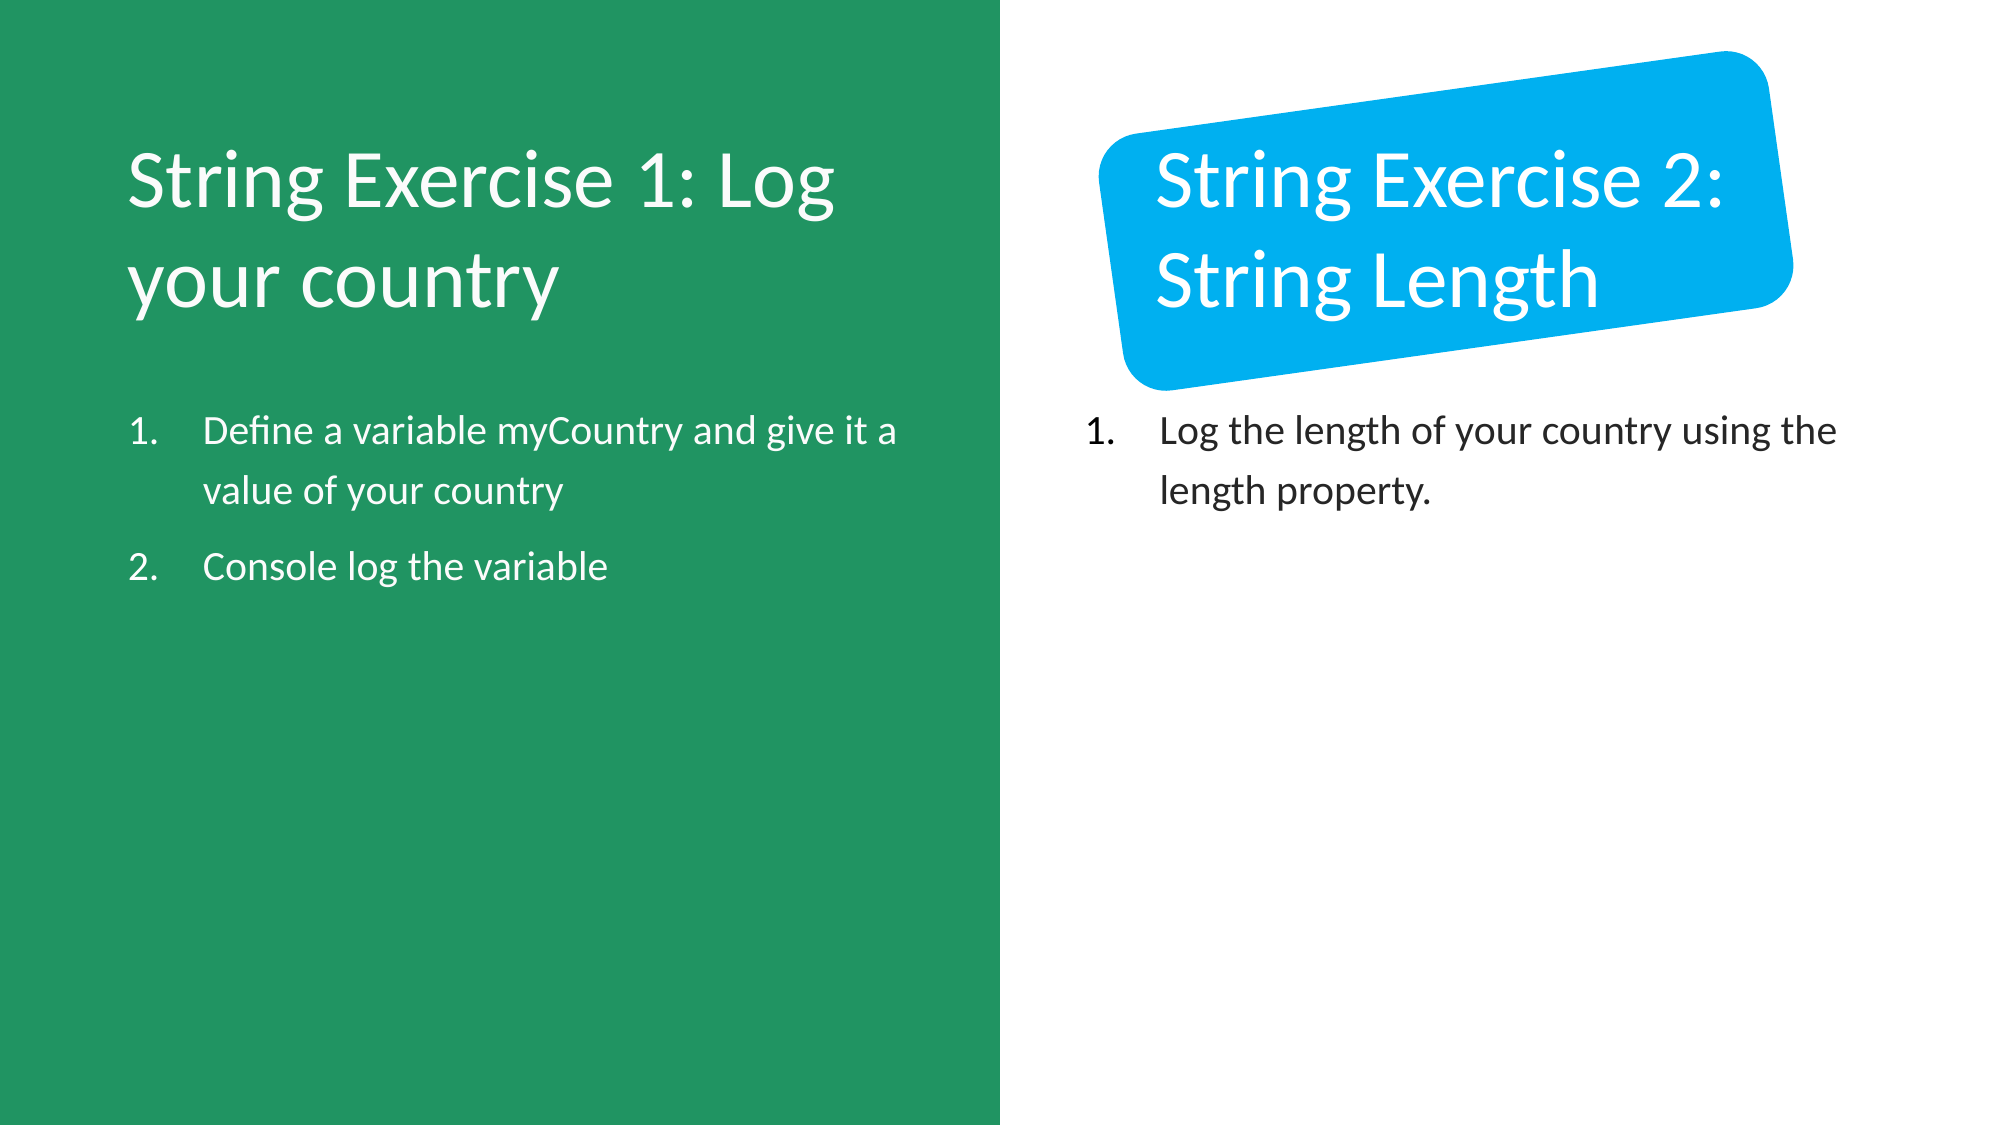

# String Exercise 1: Log your country
String Exercise 2: String Length
Define a variable myCountry and give it a value of your country
Console log the variable
Log the length of your country using the length property.